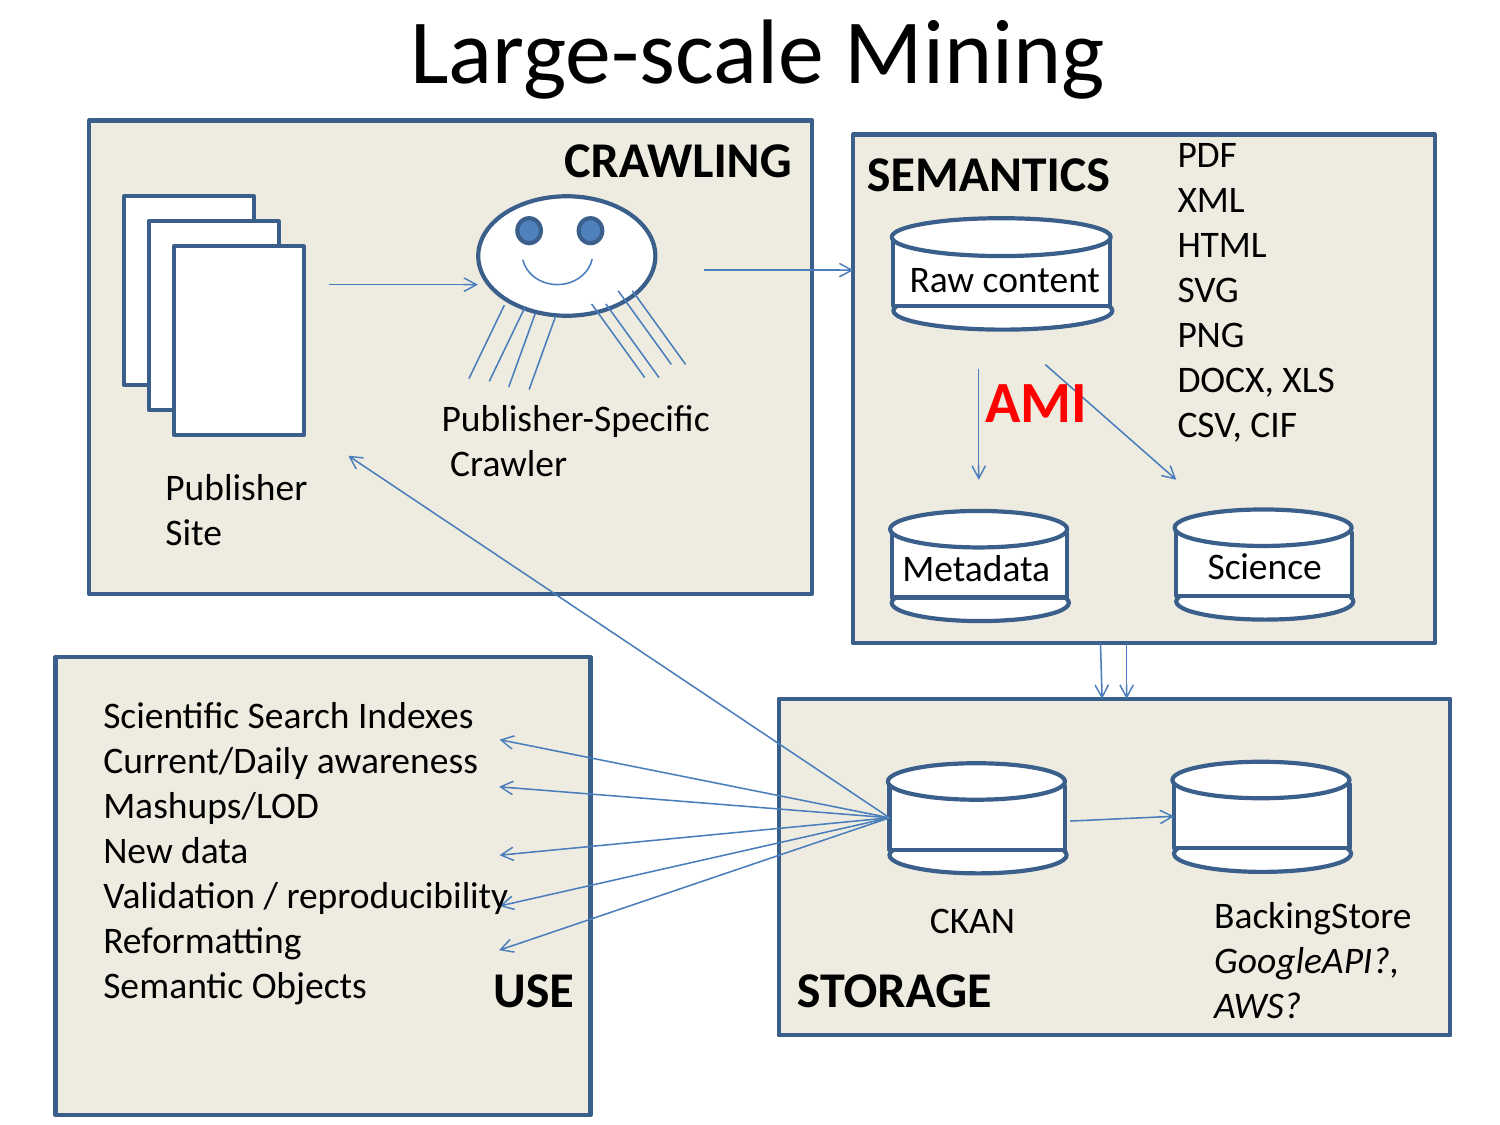

# Large-scale Mining

CRAWLING
PDF
XML
HTML
SVG
PNG
DOCX, XLS
CSV, CIF
SEMANTICS

Raw content

AMI
Publisher-Specific
 Crawler
Publisher
Site

Science
Metadata

Scientific Search Indexes
Current/Daily awareness
Mashups/LOD
New data
Validation / reproducibility
Reformatting
Semantic Objects

BackingStore
GoogleAPI?,
AWS?
CKAN
USE
STORAGE